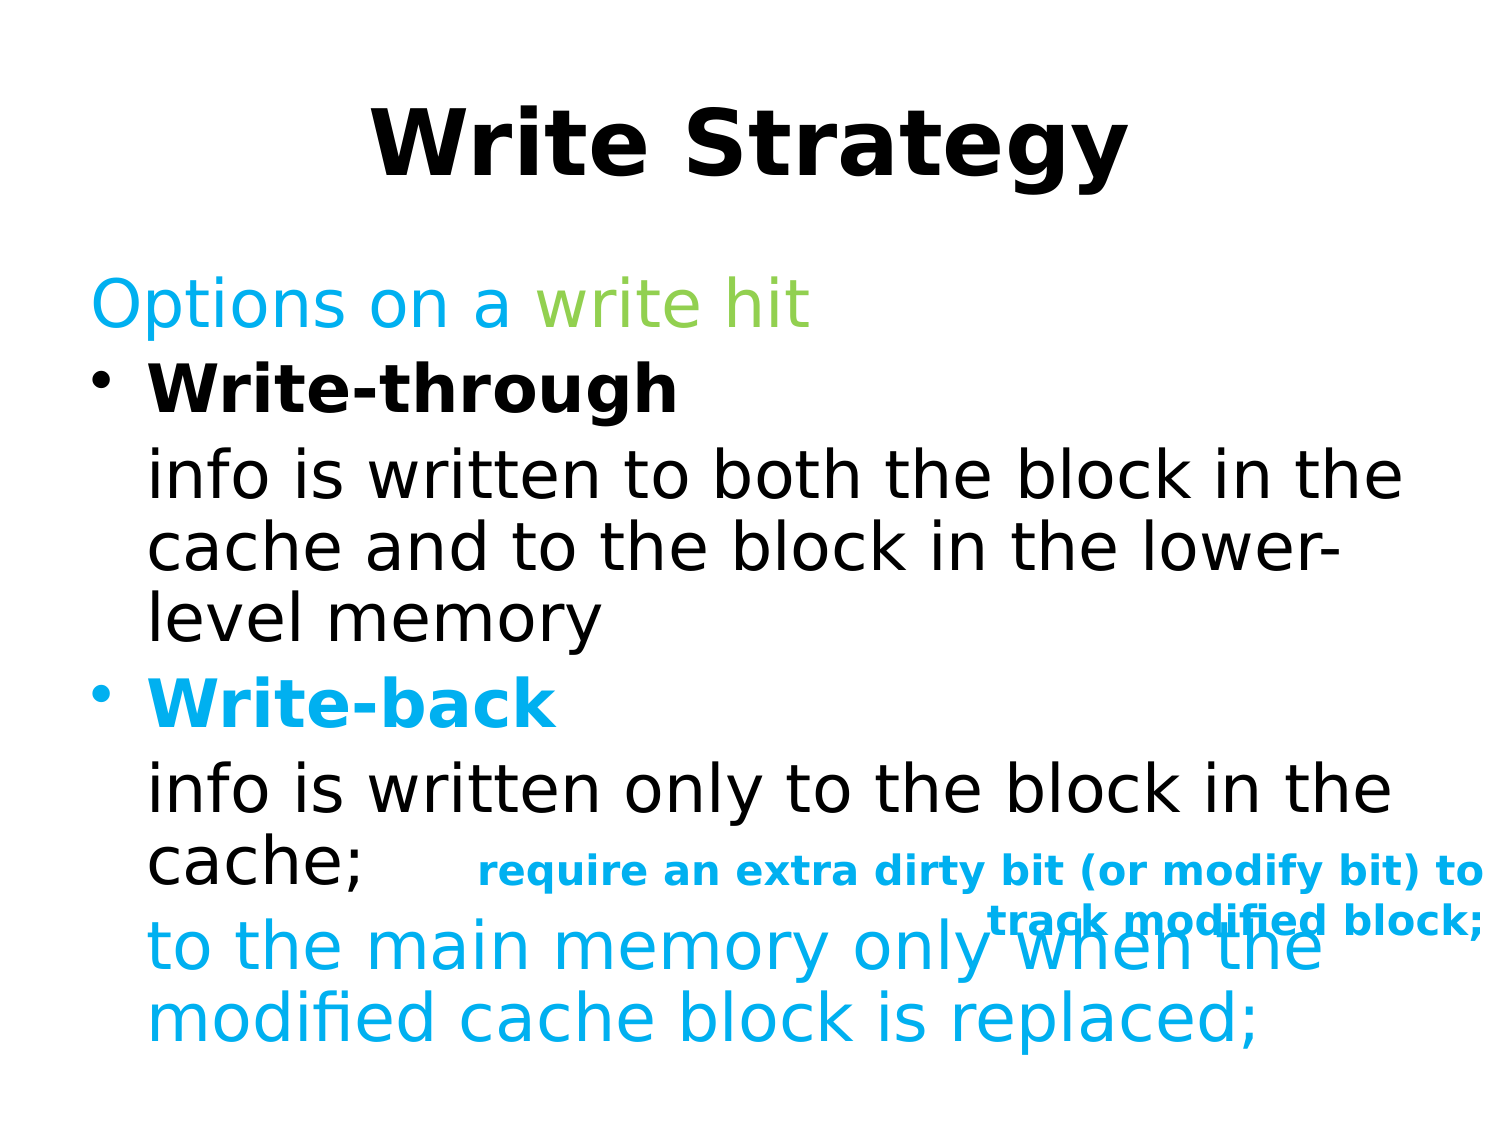

# Write Strategy
Options on a write hit
Write-through
	info is written to both the block in the cache and to the block in the lower-level memory
Write-back
	info is written only to the block in the cache;
	to the main memory only when the modified cache block is replaced;
require an extra dirty bit (or modify bit) to track modified block;